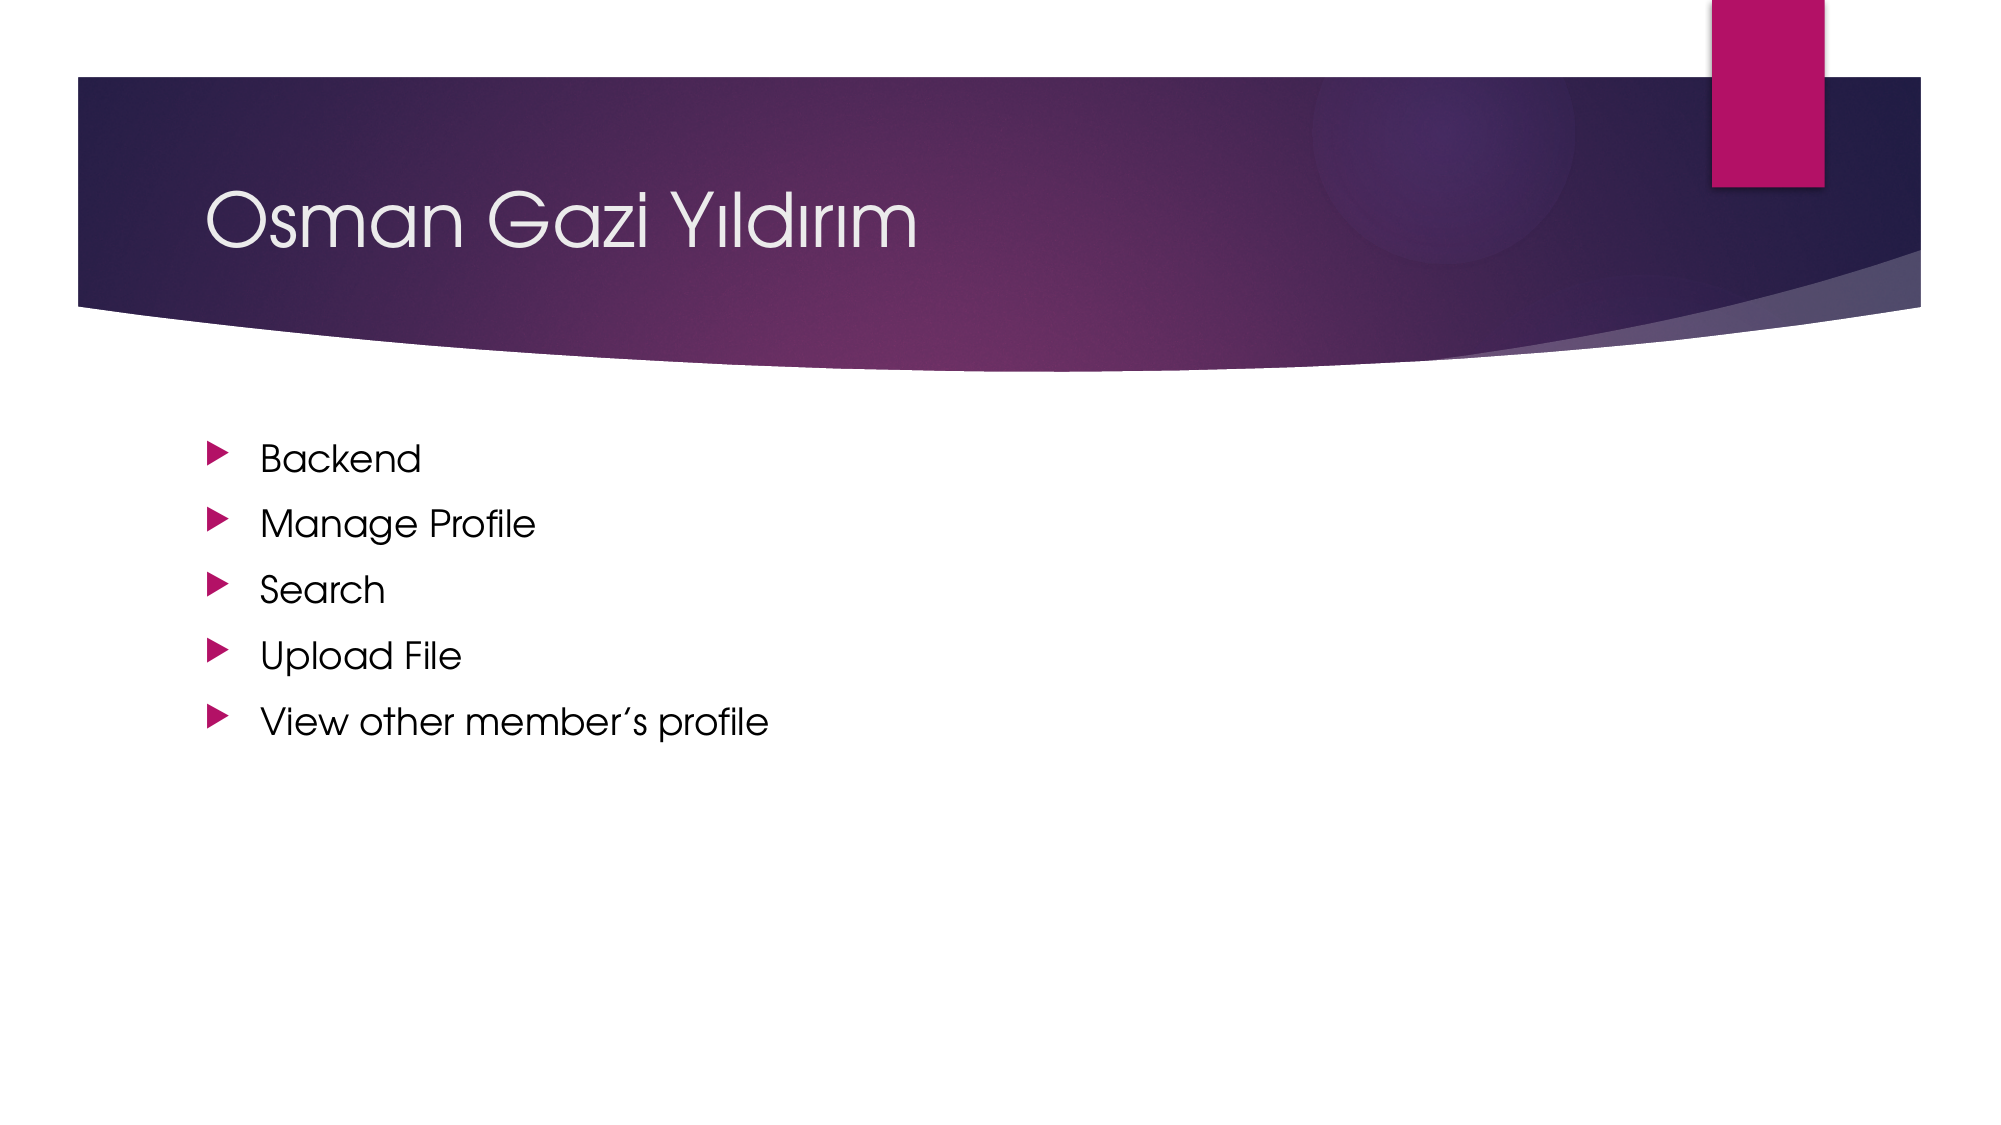

# Osman Gazi Yıldırım
Backend
Manage Profile
Search
Upload File
View other member’s profile